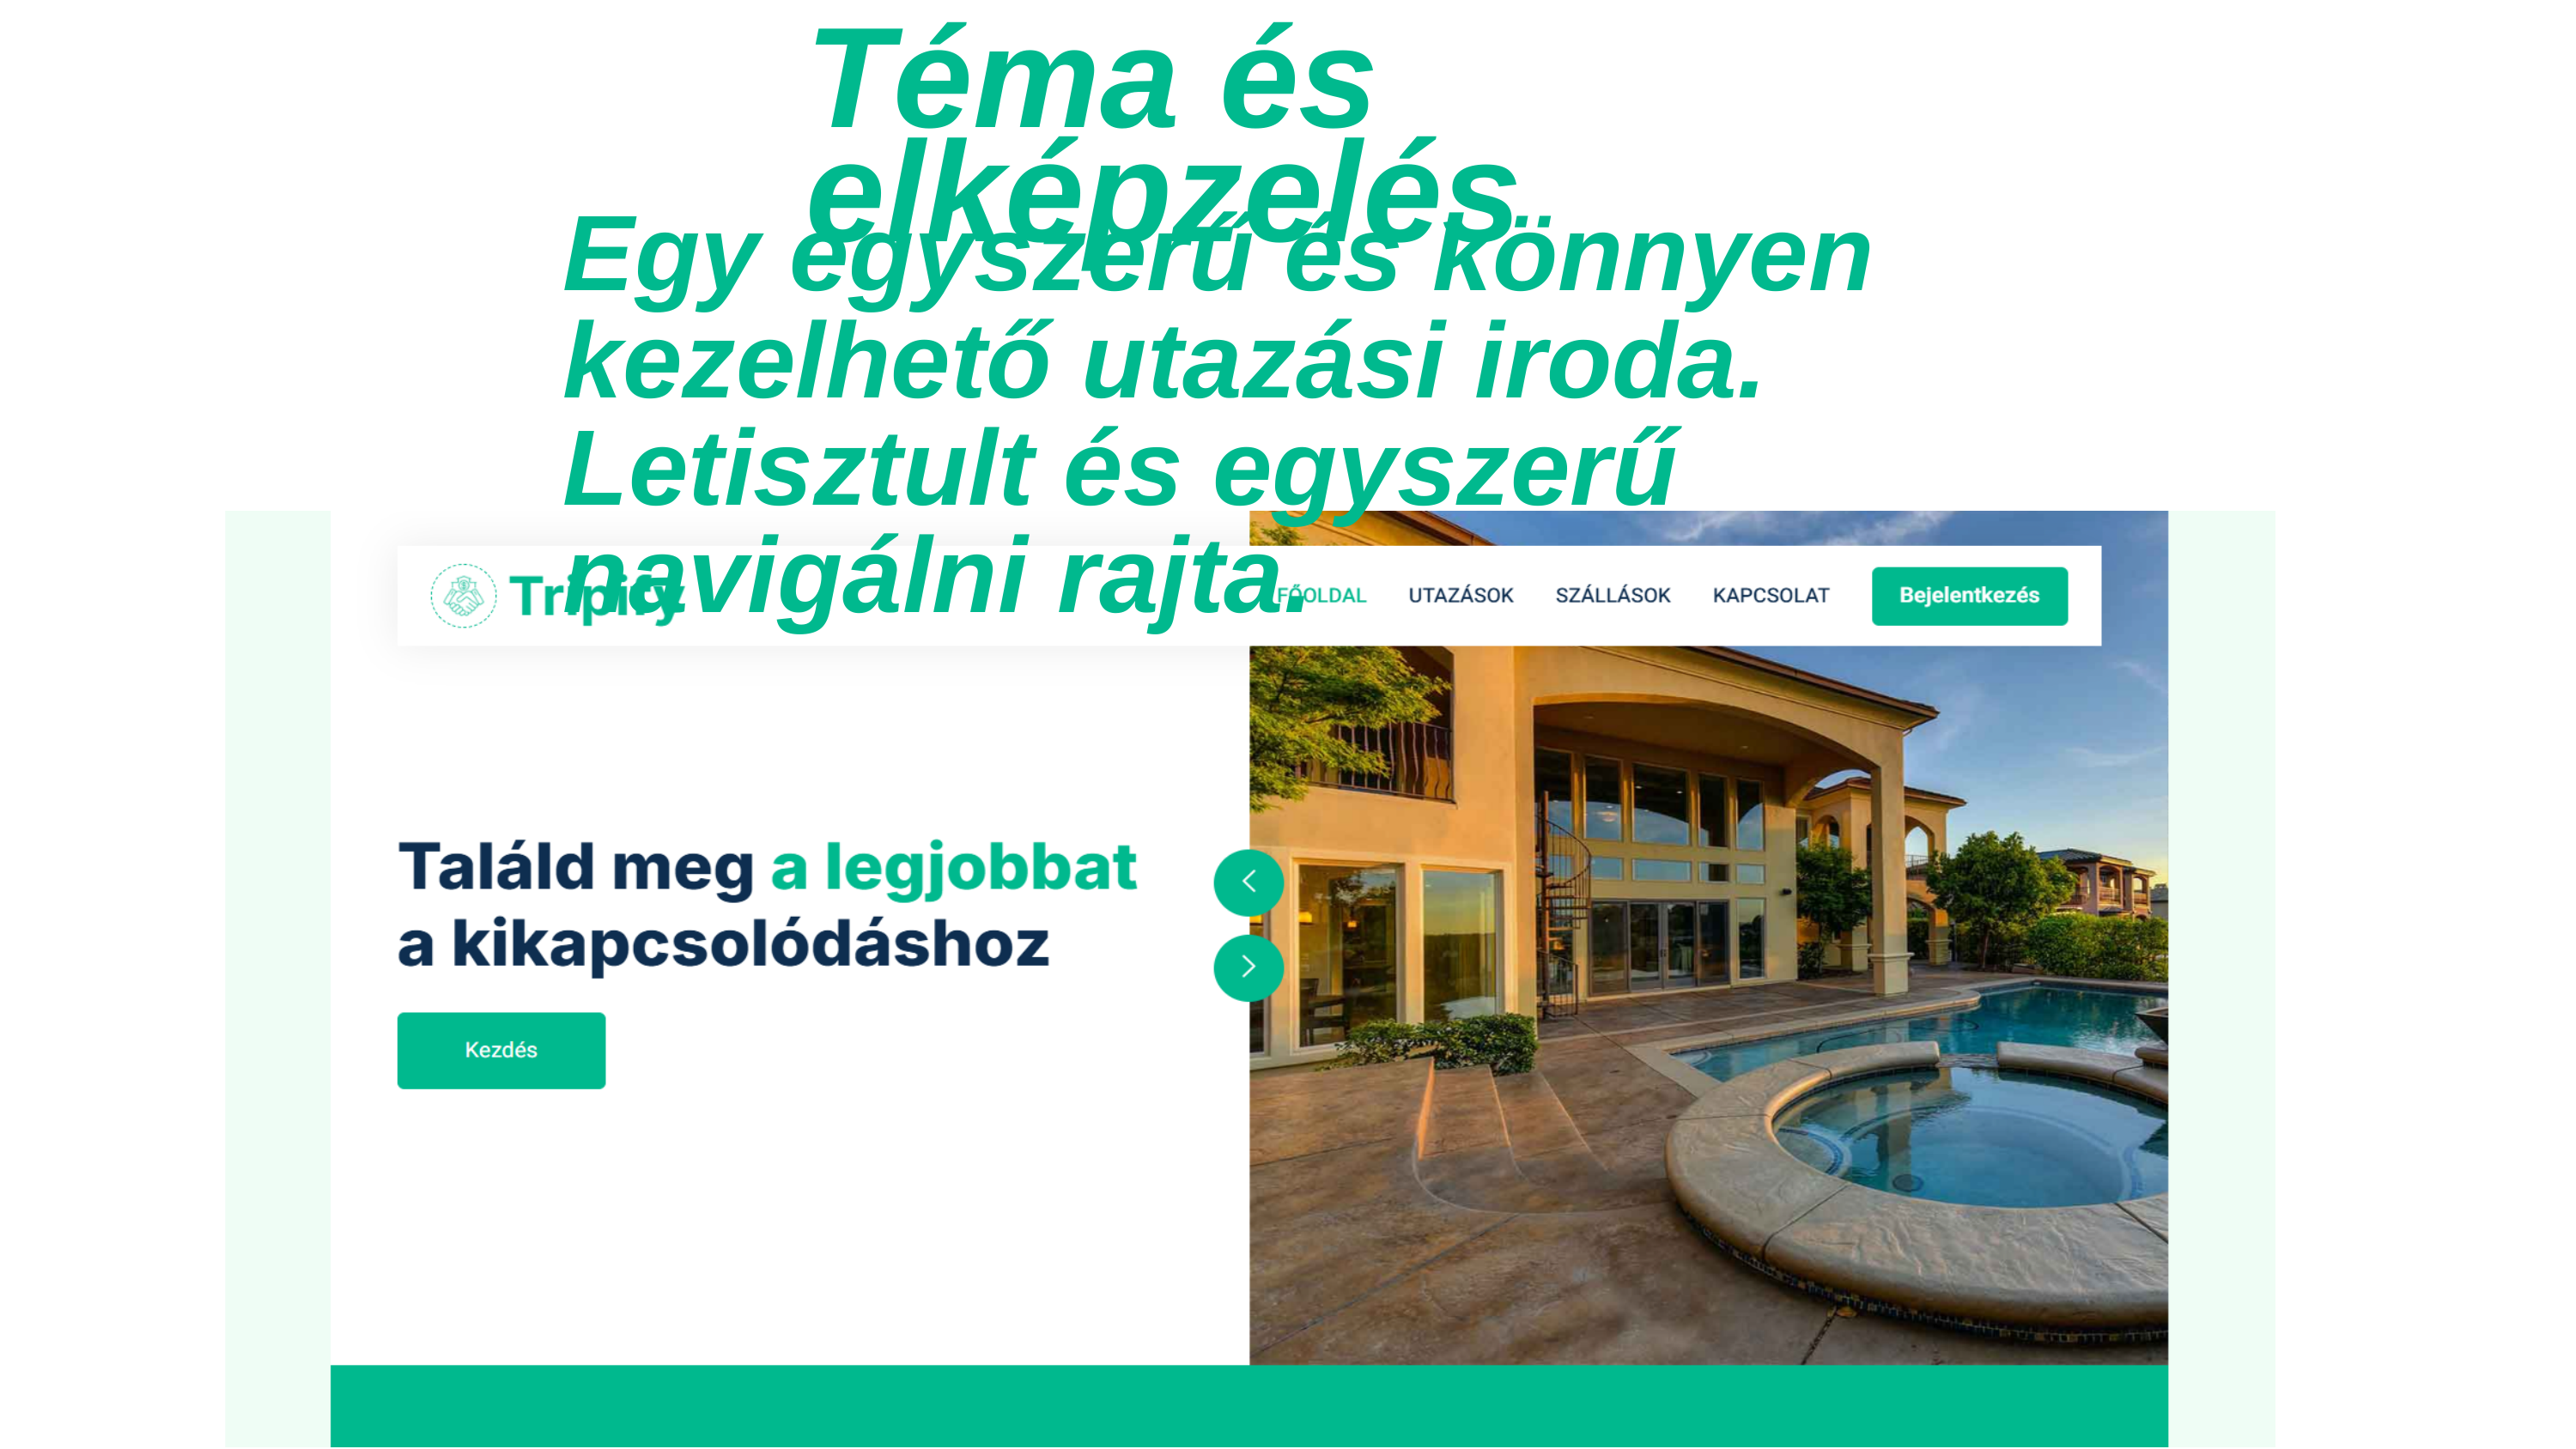

Téma és  elképzelés
Egy egyszerű és könnyen kezelhető utazási iroda.
Letisztult és egyszerű navigálni rajta.